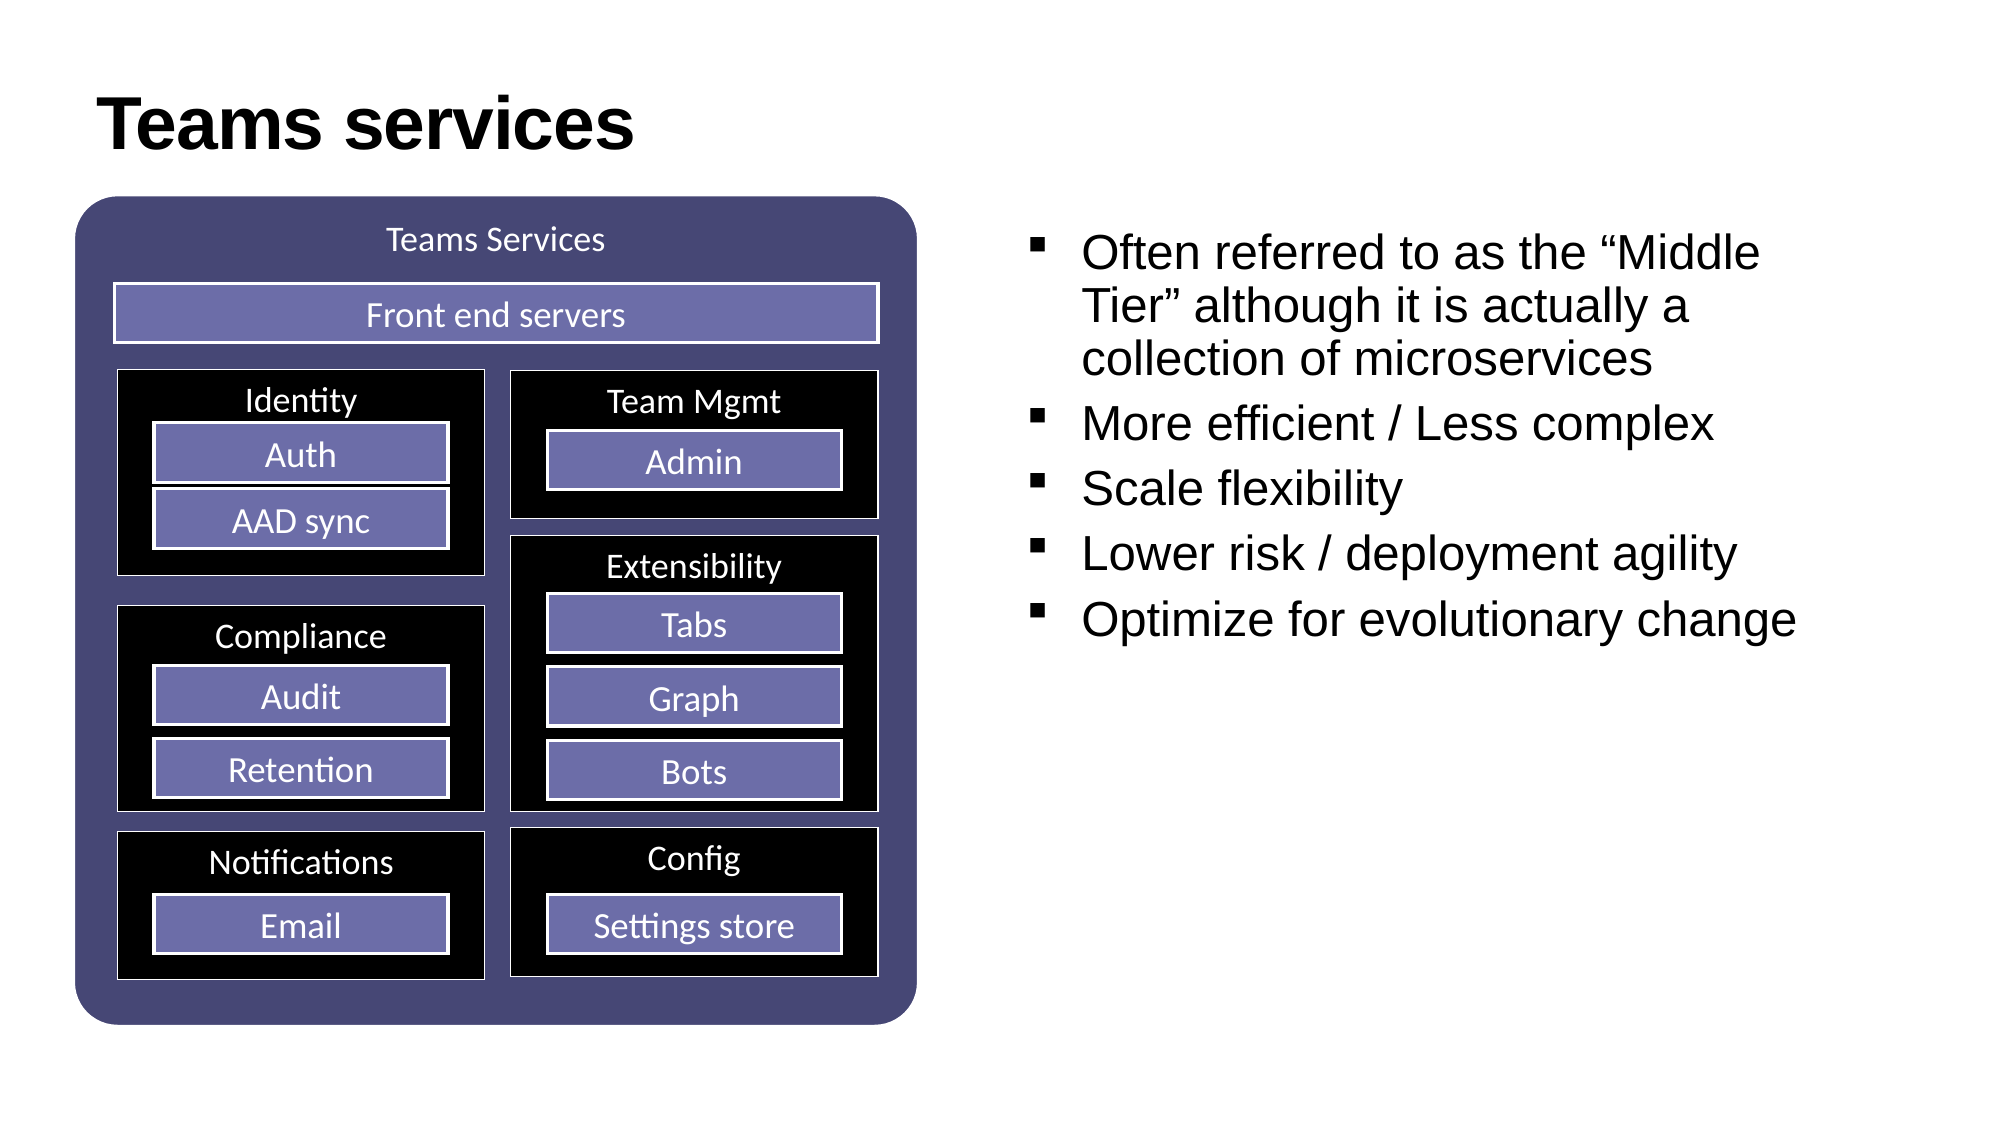

# Teams services
Teams Services
Often referred to as the “Middle Tier” although it is actually a collection of microservices
More efficient / Less complex
Scale flexibility
Lower risk / deployment agility
Optimize for evolutionary change

Front end servers
Identity
Team Mgmt
Auth
Admin
AAD sync
Extensibility
Tabs
Compliance
Audit
Graph
Retention
Bots
Config
Notifications
Settings store
Email